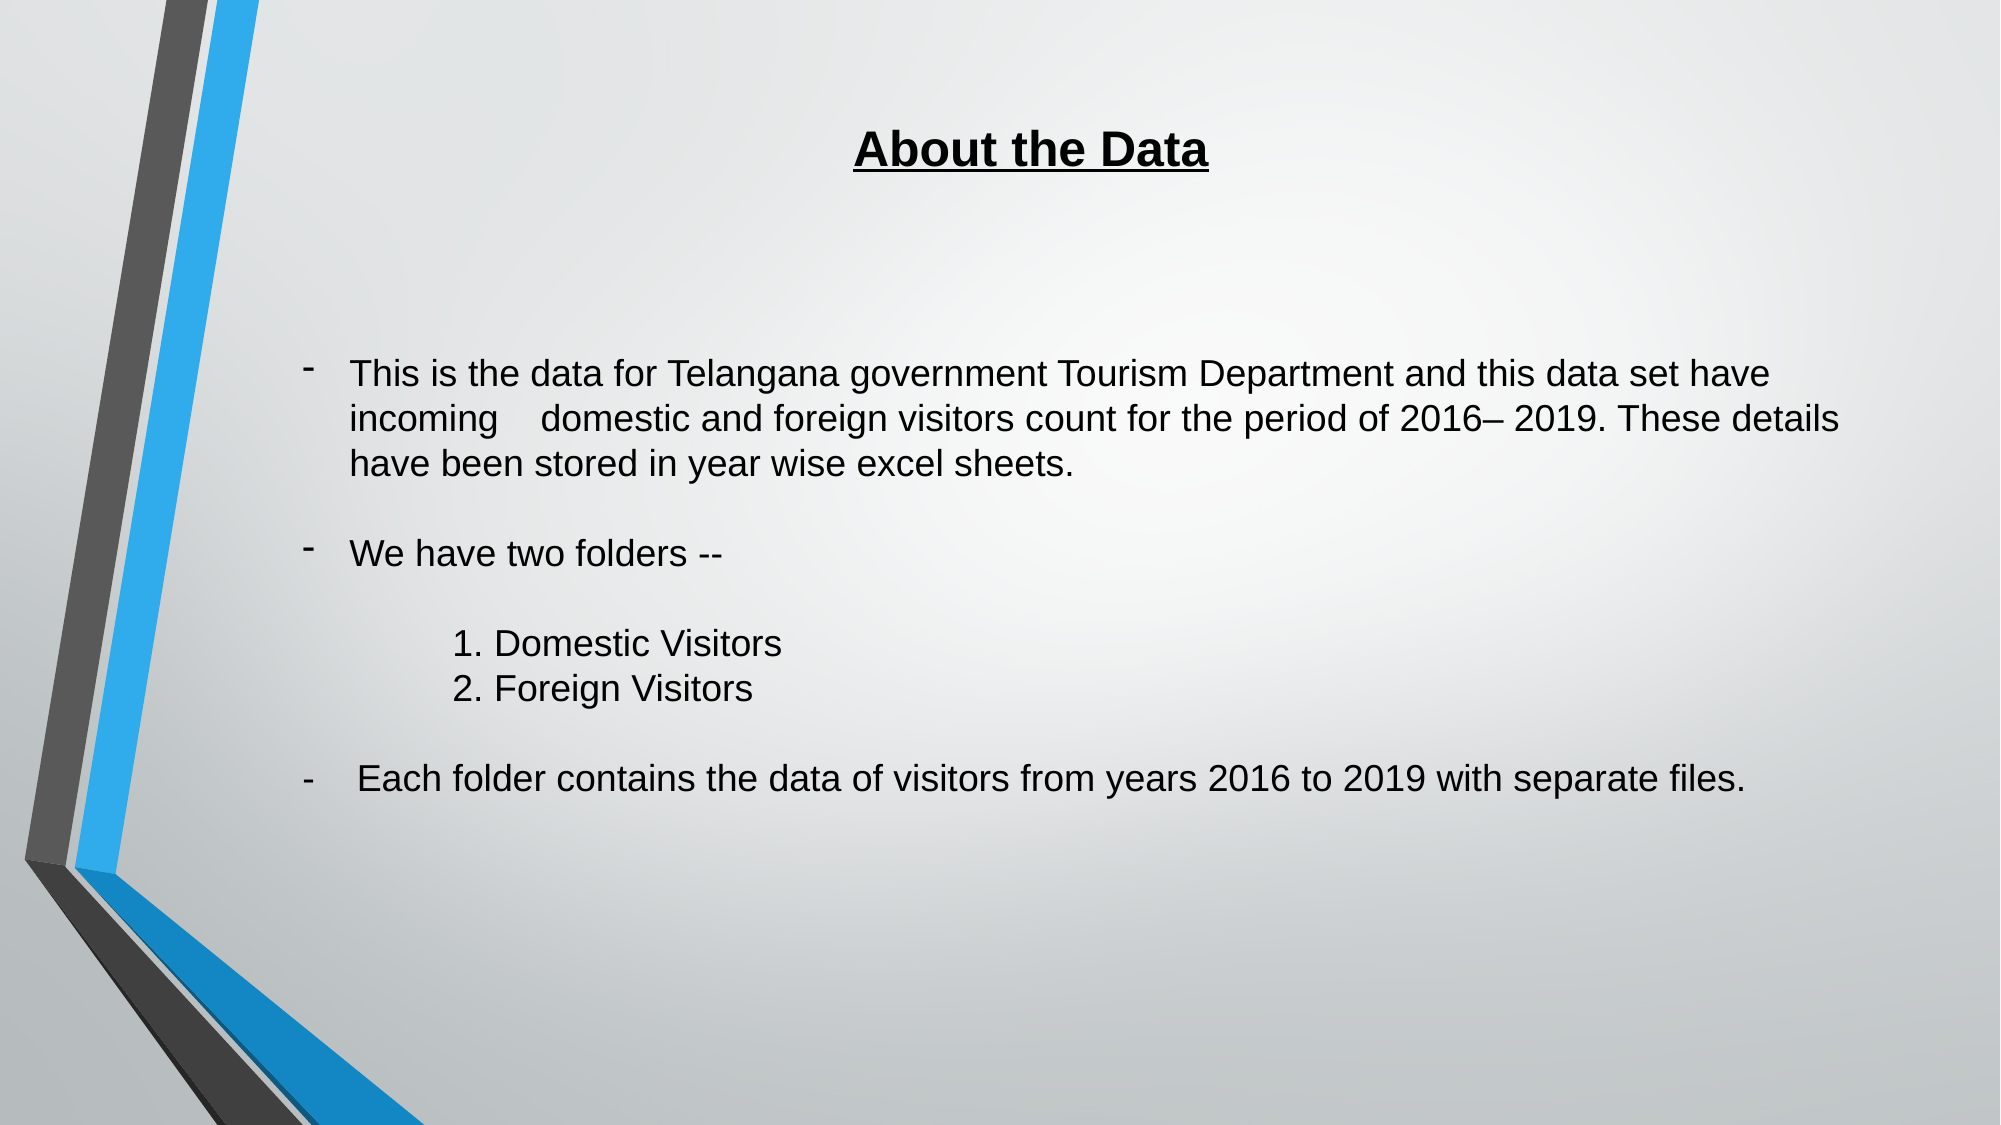

About the Data
This is the data for Telangana government Tourism Department and this data set have incoming    domestic and foreign visitors count for the period of 2016– 2019. These details have been stored in year wise excel sheets.

We have two folders --

	1. Domestic Visitors
	2. Foreign Visitors

-    Each folder contains the data of visitors from years 2016 to 2019 with separate files.